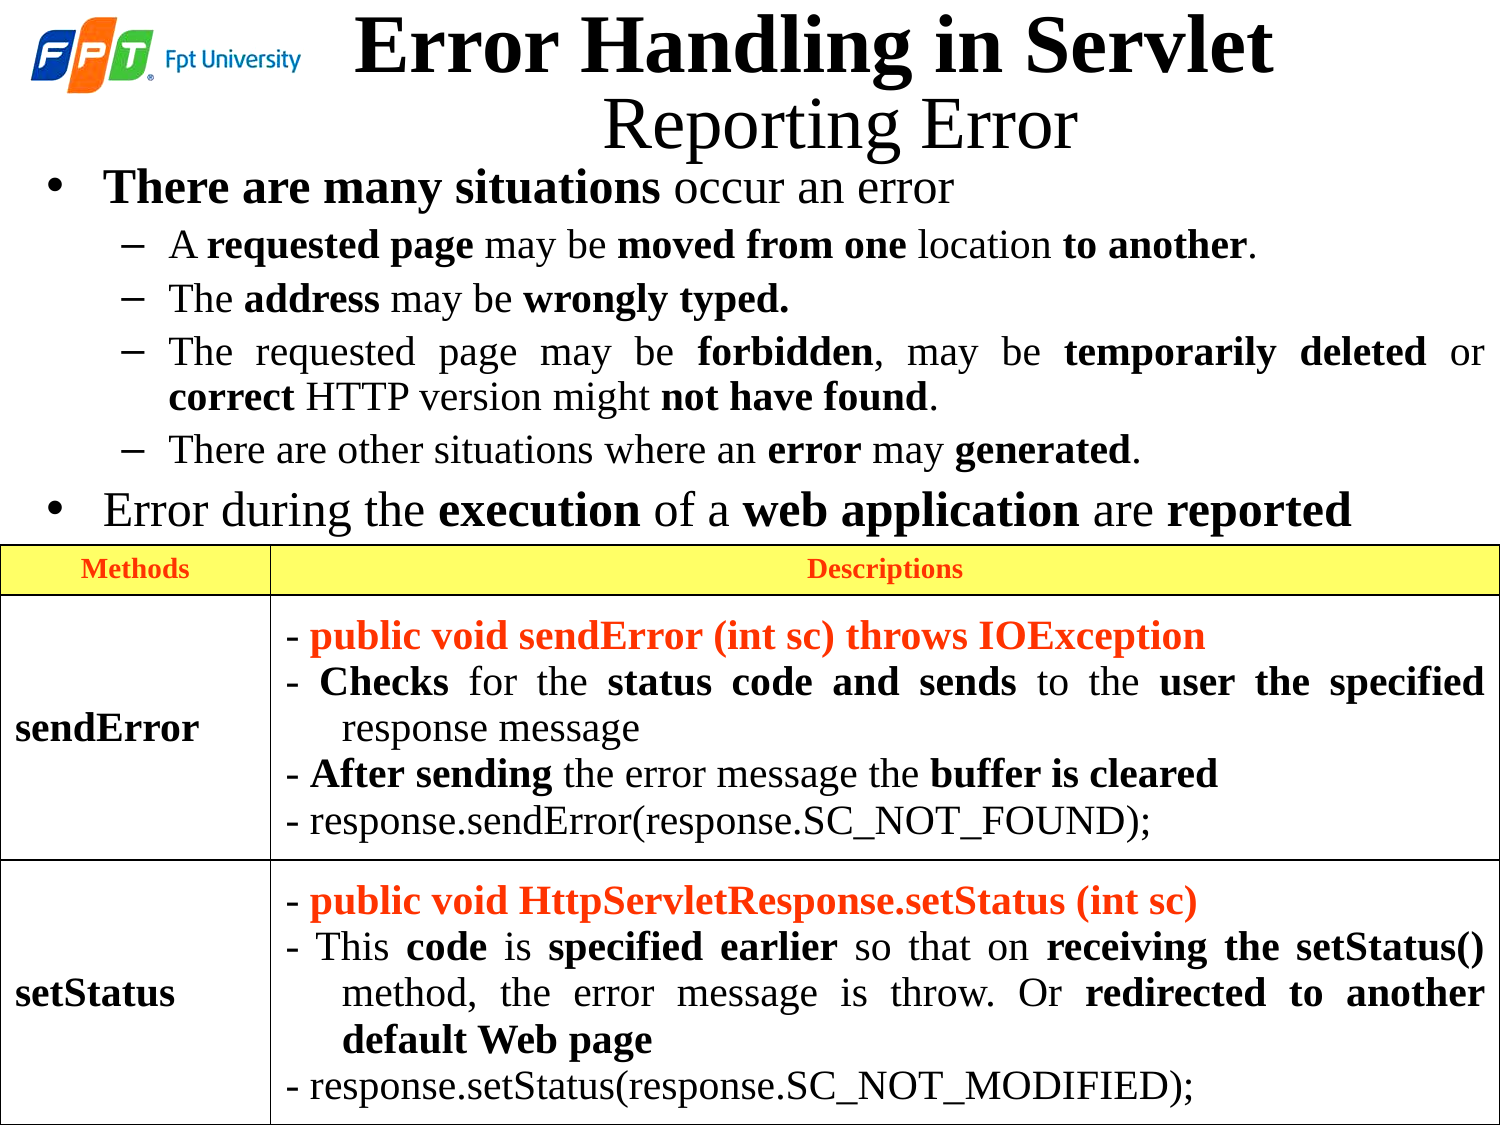

Error Handling in Servlet
 Reporting Error
There are many situations occur an error
A requested page may be moved from one location to another.
The address may be wrongly typed.
The requested page may be forbidden, may be temporarily deleted or correct HTTP version might not have found.
There are other situations where an error may generated.
Error during the execution of a web application are reported
| Methods | Descriptions |
| --- | --- |
| sendError | - public void sendError (int sc) throws IOException - Checks for the status code and sends to the user the specified response message - After sending the error message the buffer is cleared - response.sendError(response.SC\_NOT\_FOUND); |
| setStatus | - public void HttpServletResponse.setStatus (int sc) - This code is specified earlier so that on receiving the setStatus() method, the error message is throw. Or redirected to another default Web page - response.setStatus(response.SC\_NOT\_MODIFIED); |